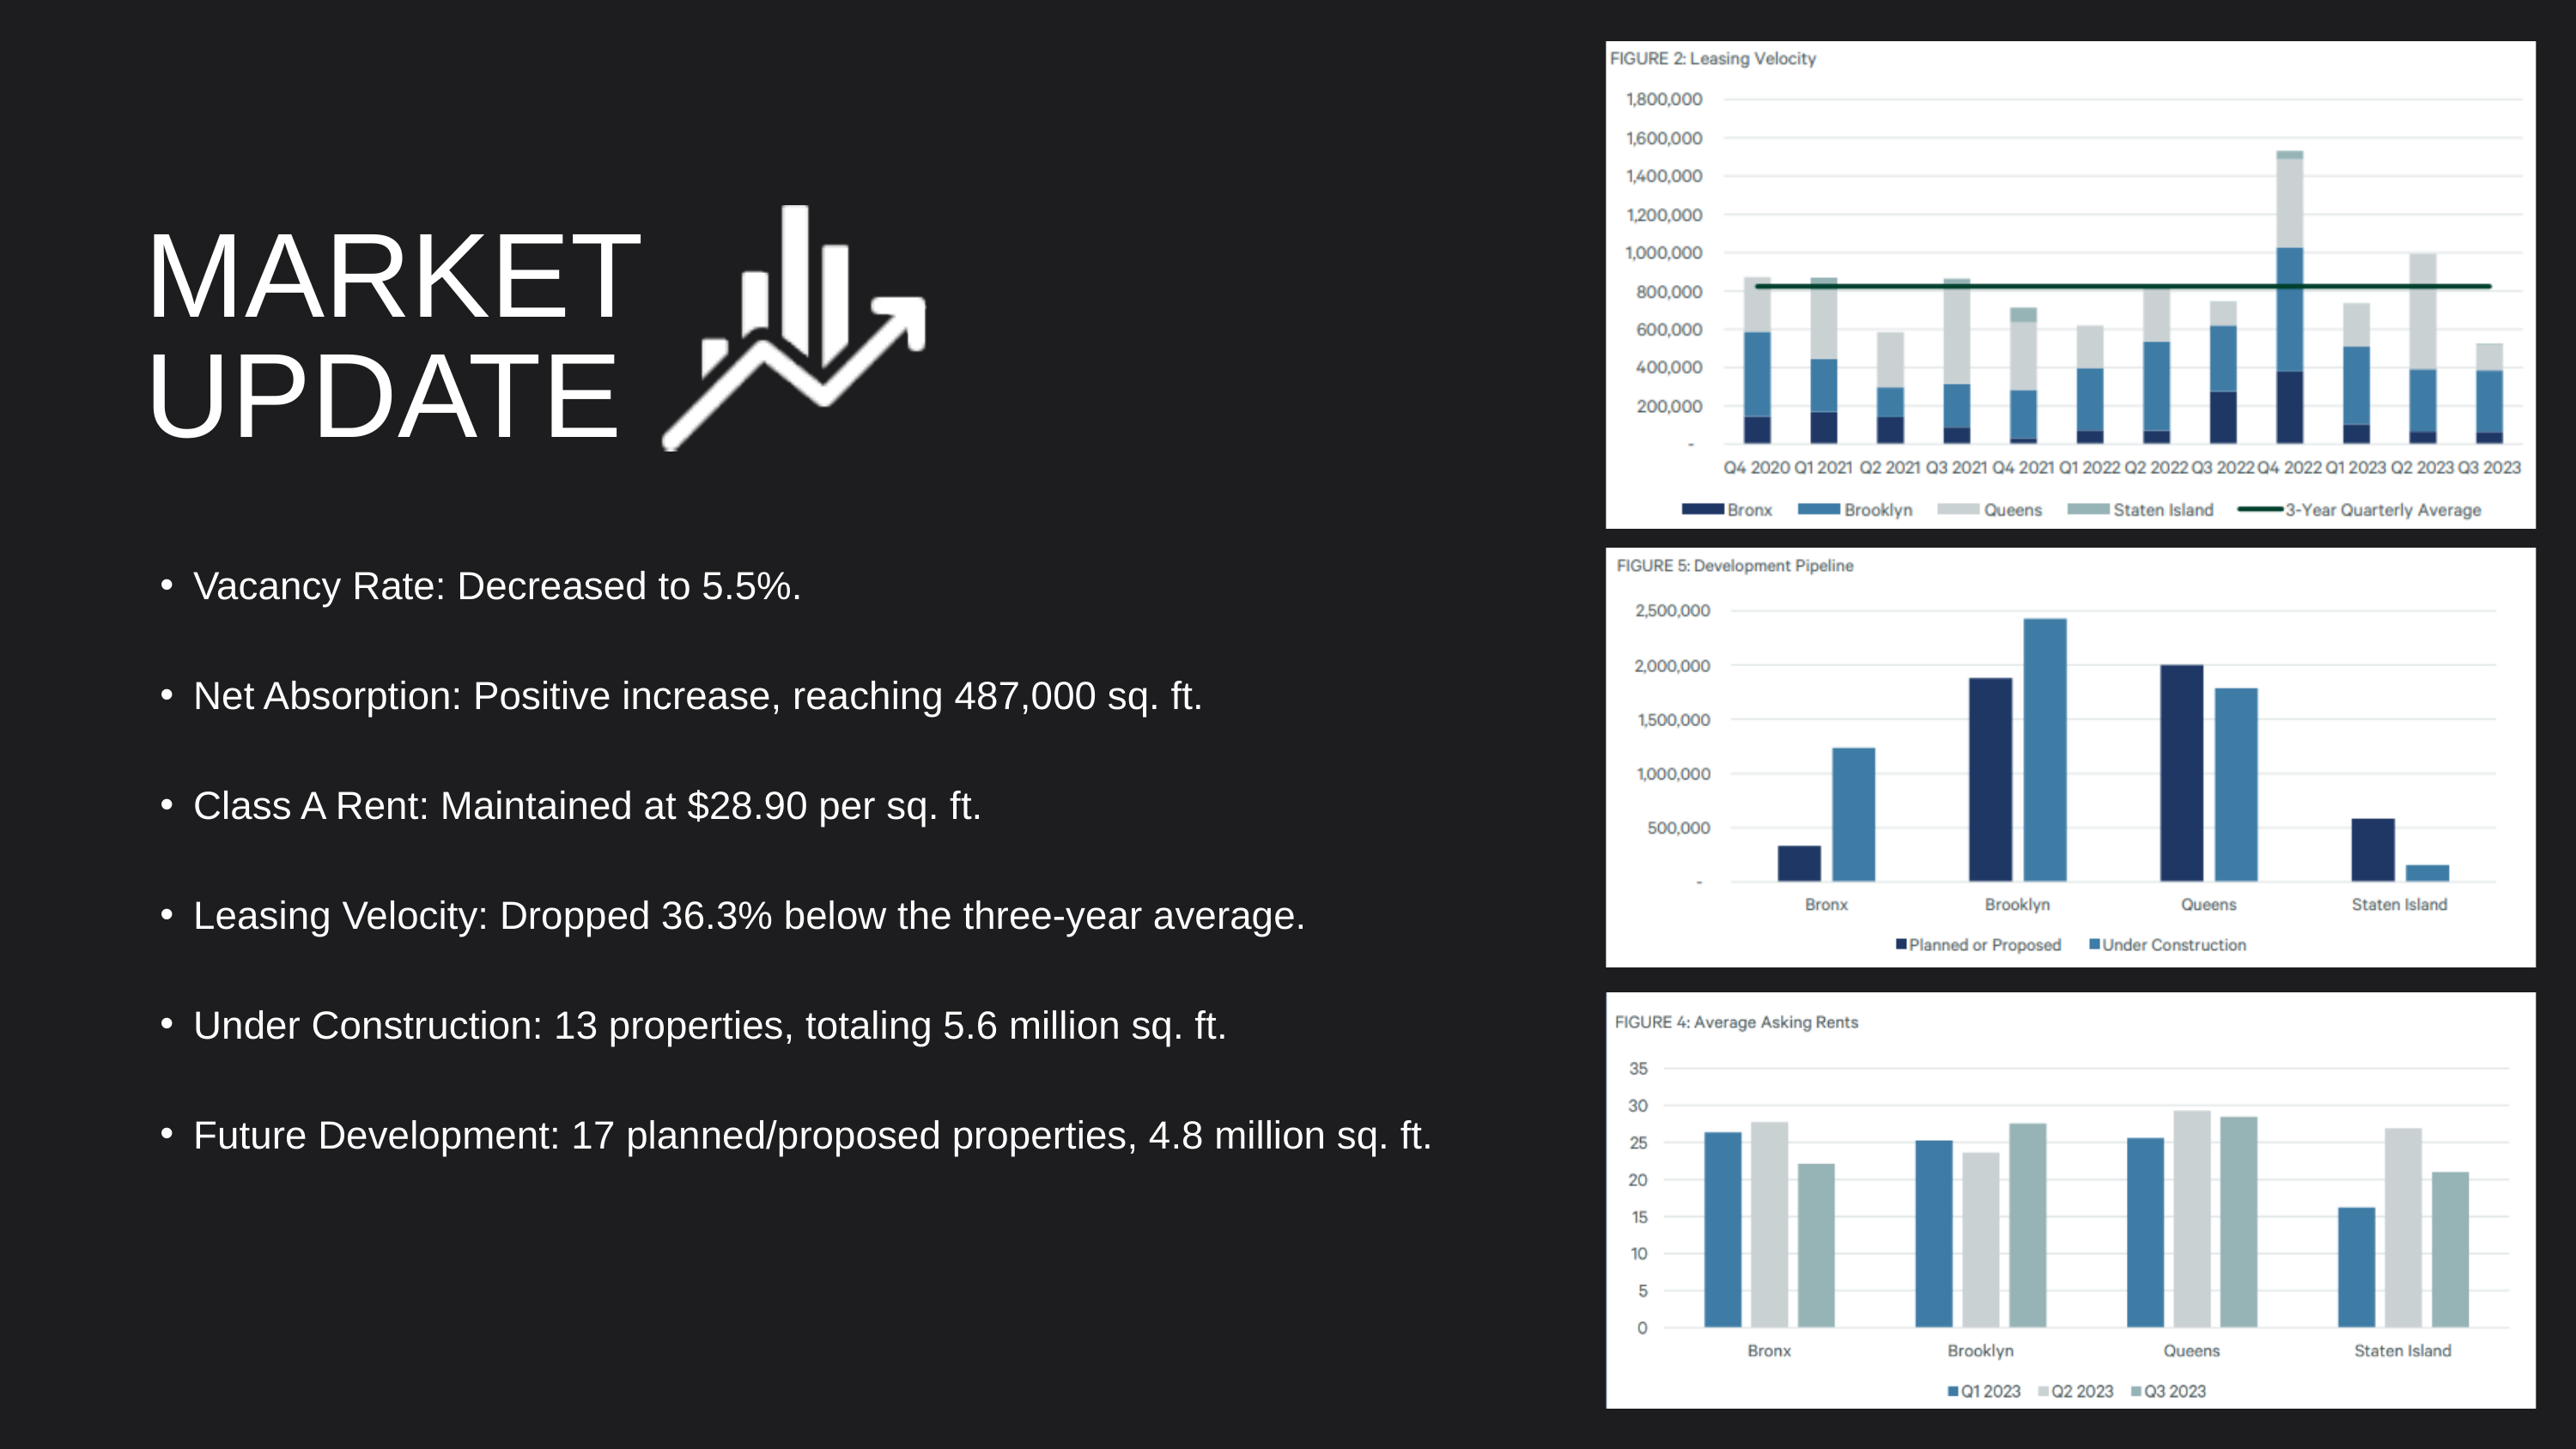

MARKET
UPDATE

Vacancy Rate: Decreased to 5.5%.

Net Absorption: Positive increase, reaching 487,000 sq. ft.

Class A Rent: Maintained at $28.90 per sq. ft.

Leasing Velocity: Dropped 36.3% below the three-year average.

Under Construction: 13 properties, totaling 5.6 million sq. ft.

Future Development: 17 planned/proposed properties, 4.8 million sq. ft.